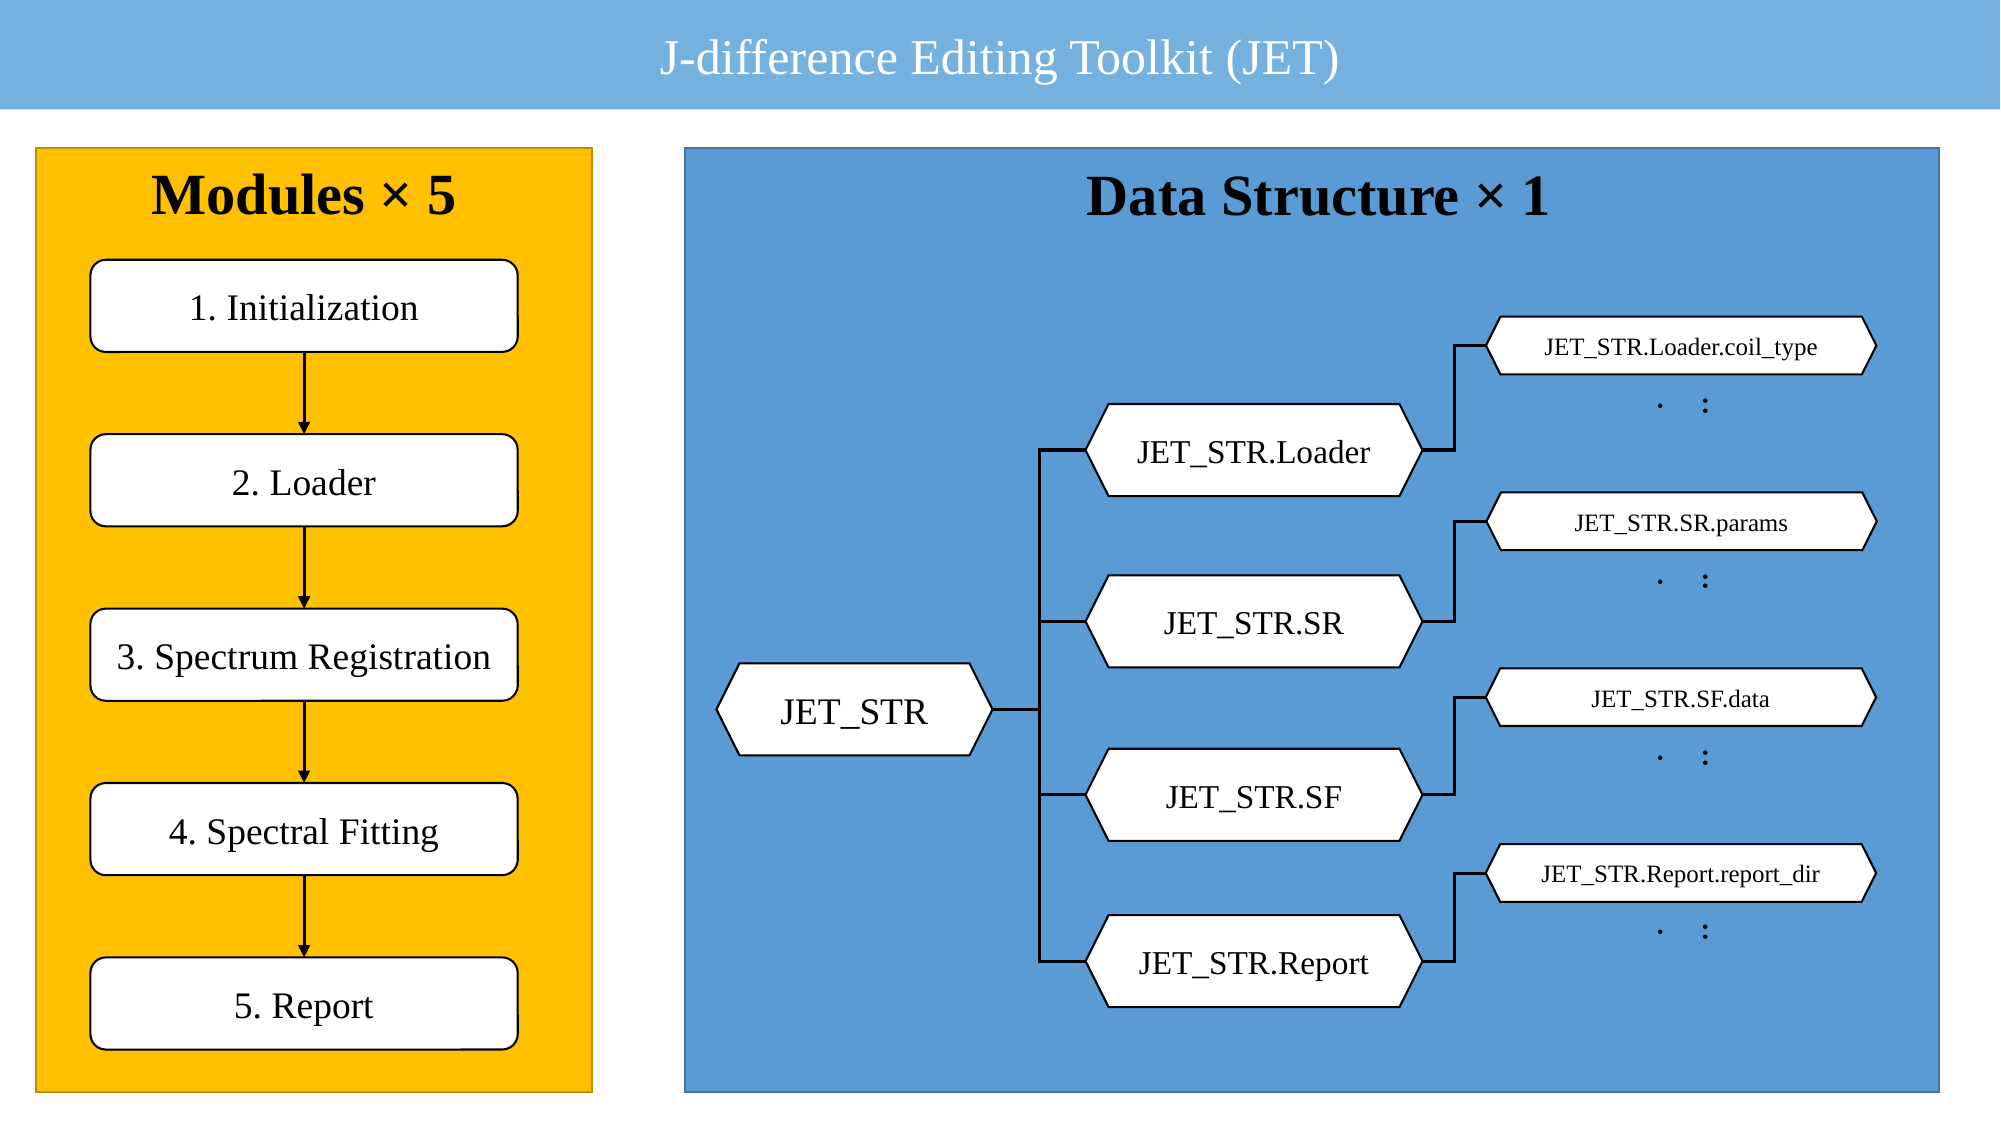

J-difference Editing Toolkit (JET)

Modules × 5
 Data Structure × 1
1. Initialization
JET_STR.Loader.coil_type
...
JET_STR.Loader
2. Loader
JET_STR.SR.params
...
JET_STR.SR
3. Spectrum Registration
JET_STR
JET_STR.SF.data
...
JET_STR.SF
4. Spectral Fitting
JET_STR.Report.report_dir
...
JET_STR.Report
5. Report